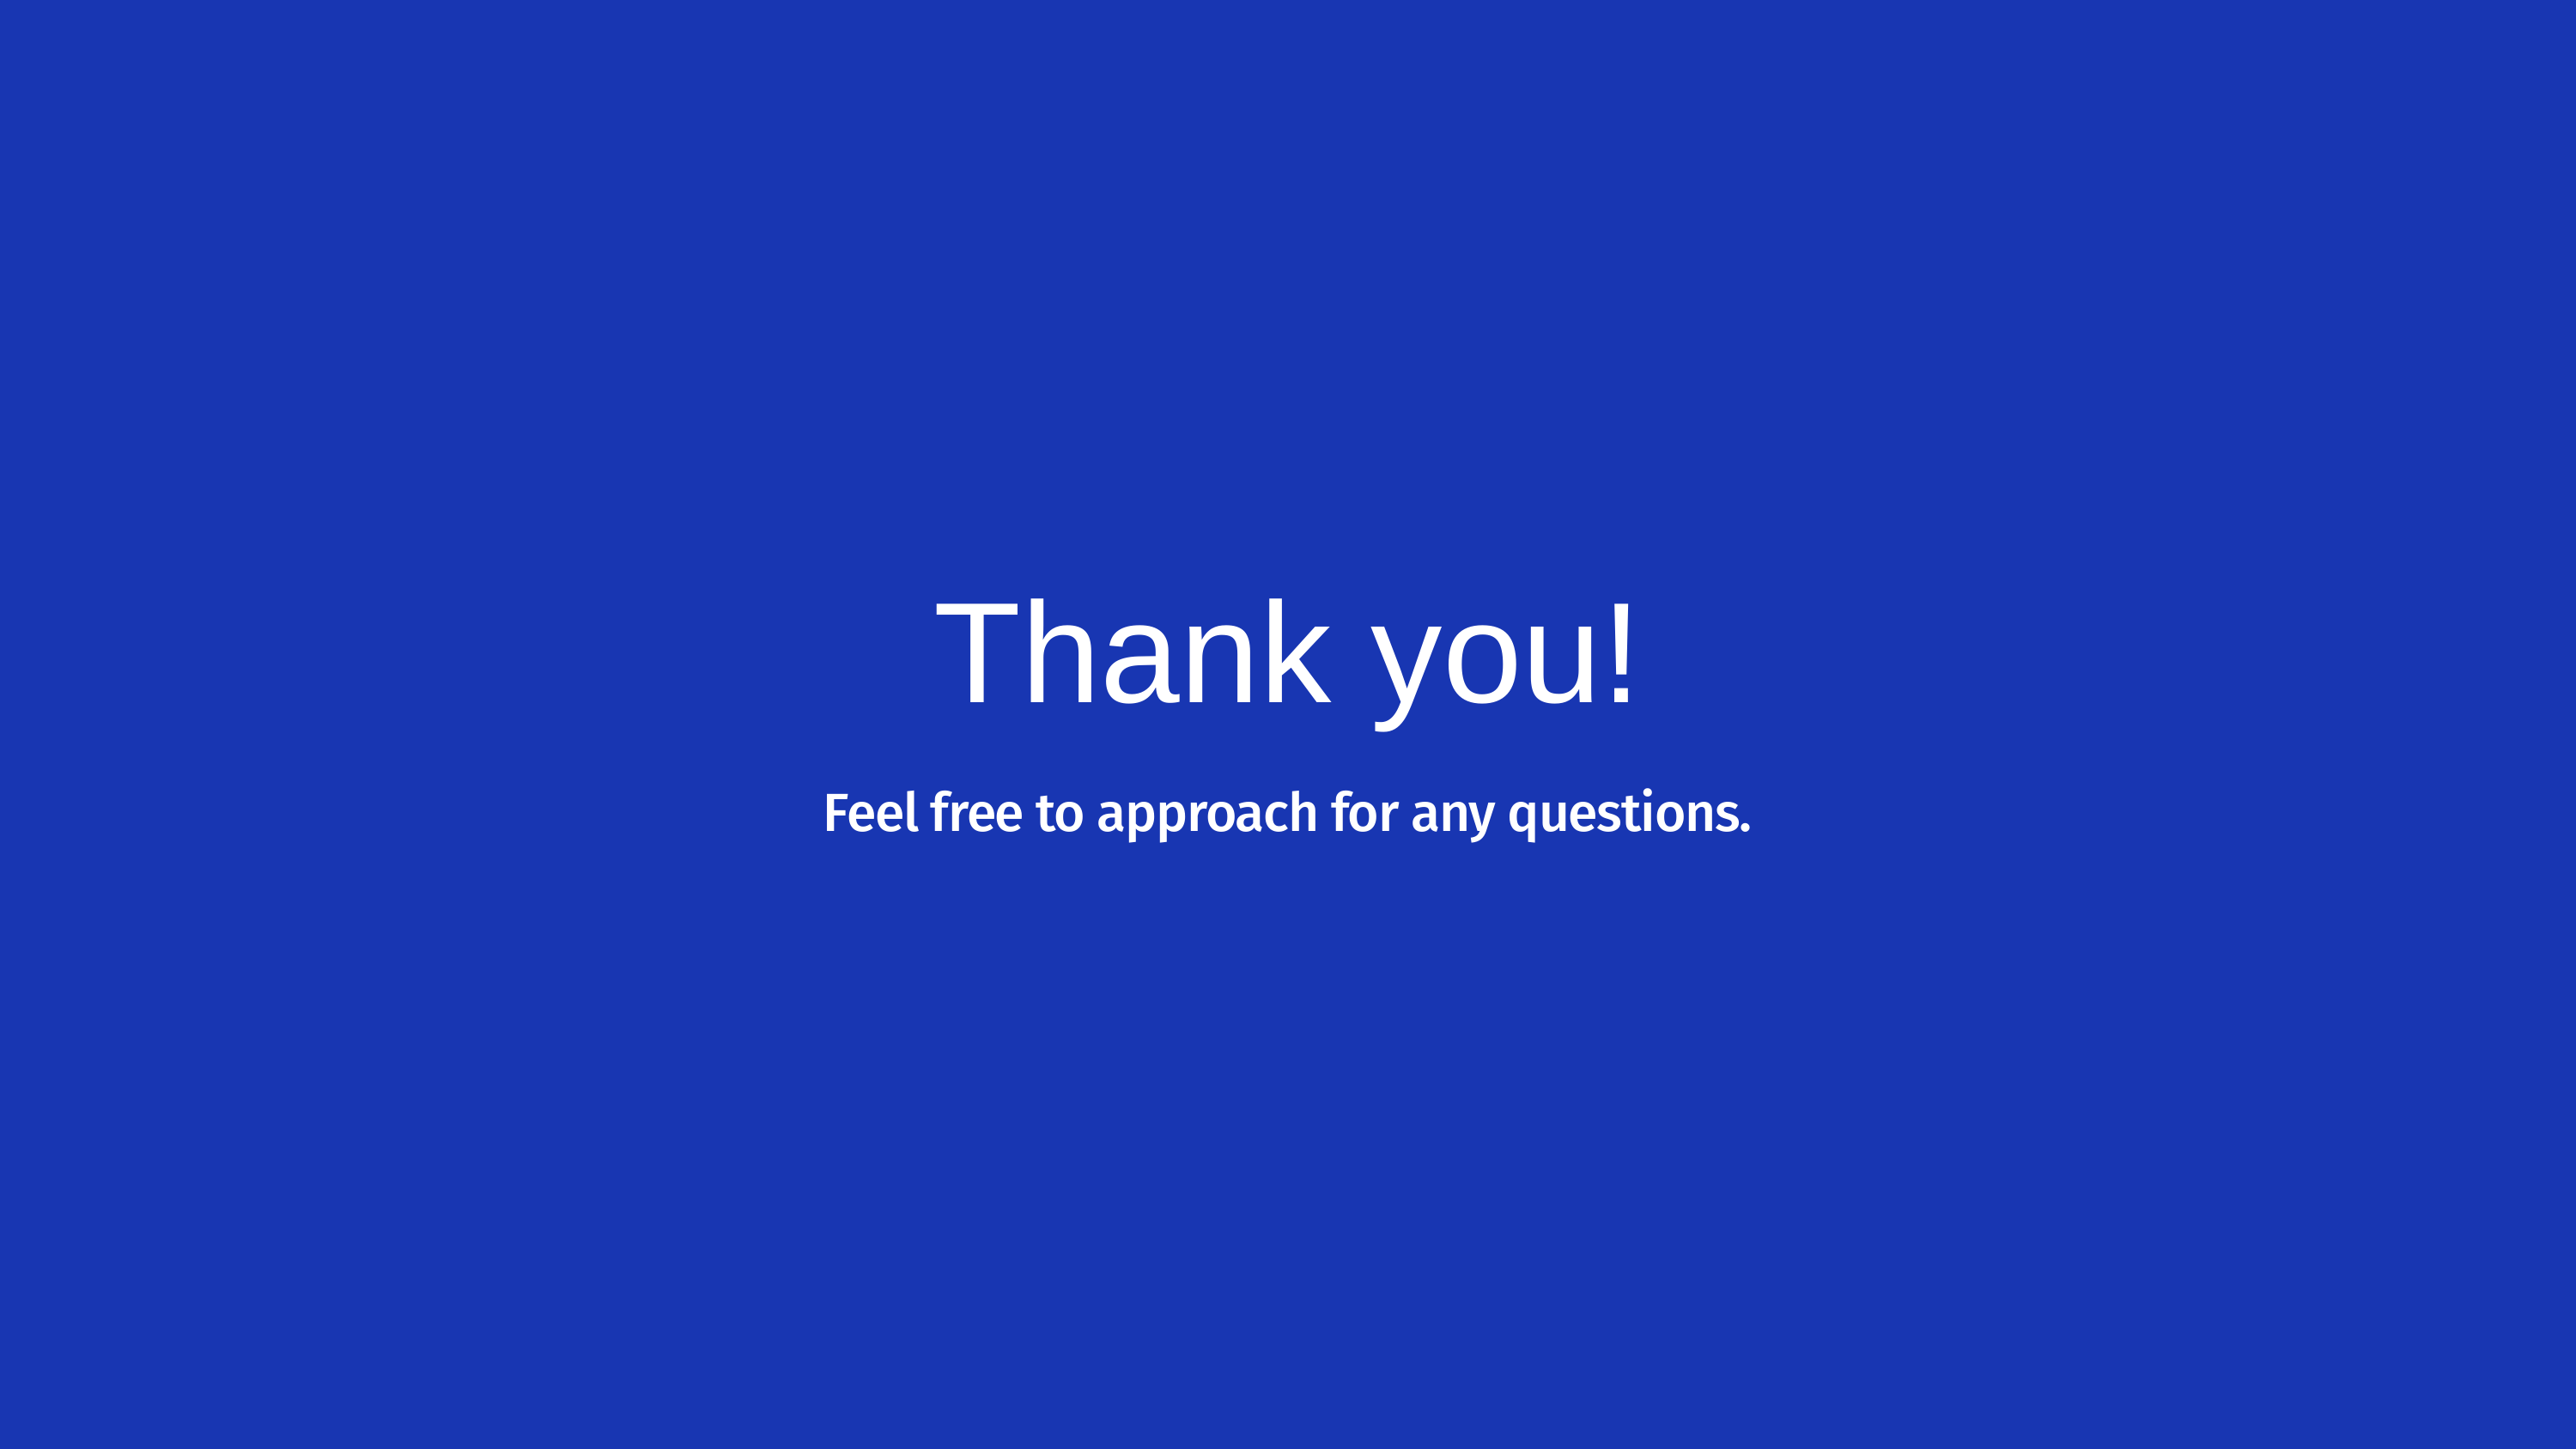

Thank you!
Feel free to approach for any questions.